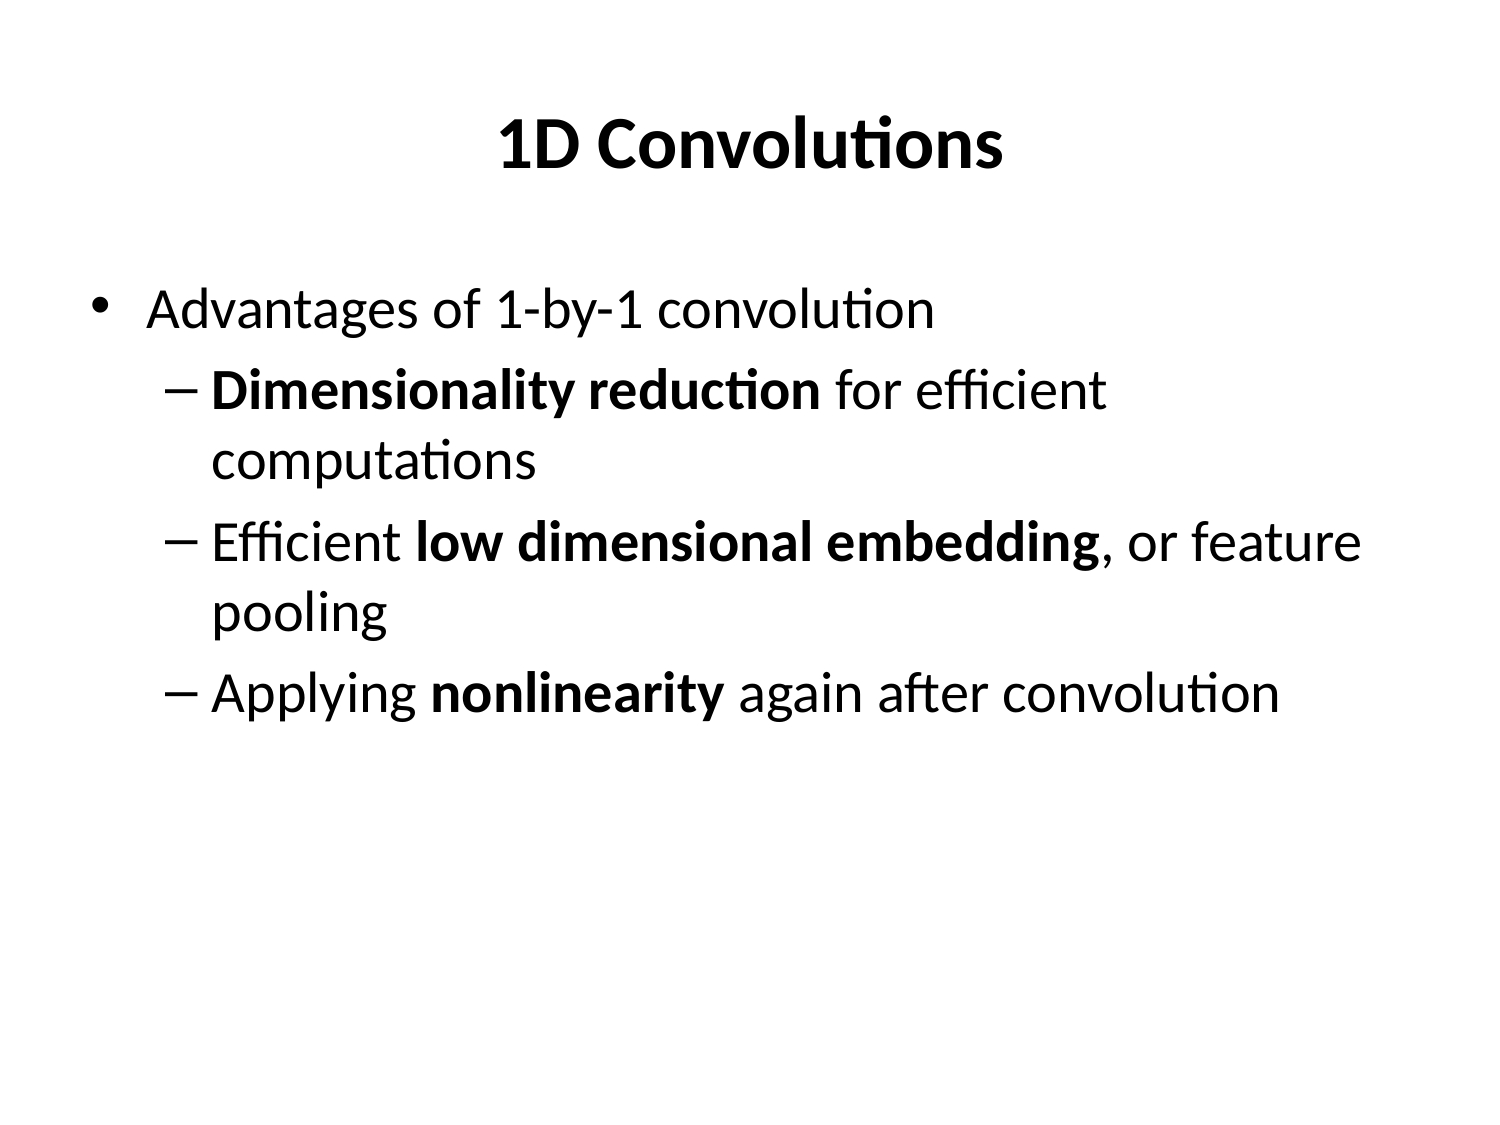

# 1D Convolutions
Advantages of 1-by-1 convolution
Dimensionality reduction for efficient computations
Efficient low dimensional embedding, or feature pooling
Applying nonlinearity again after convolution